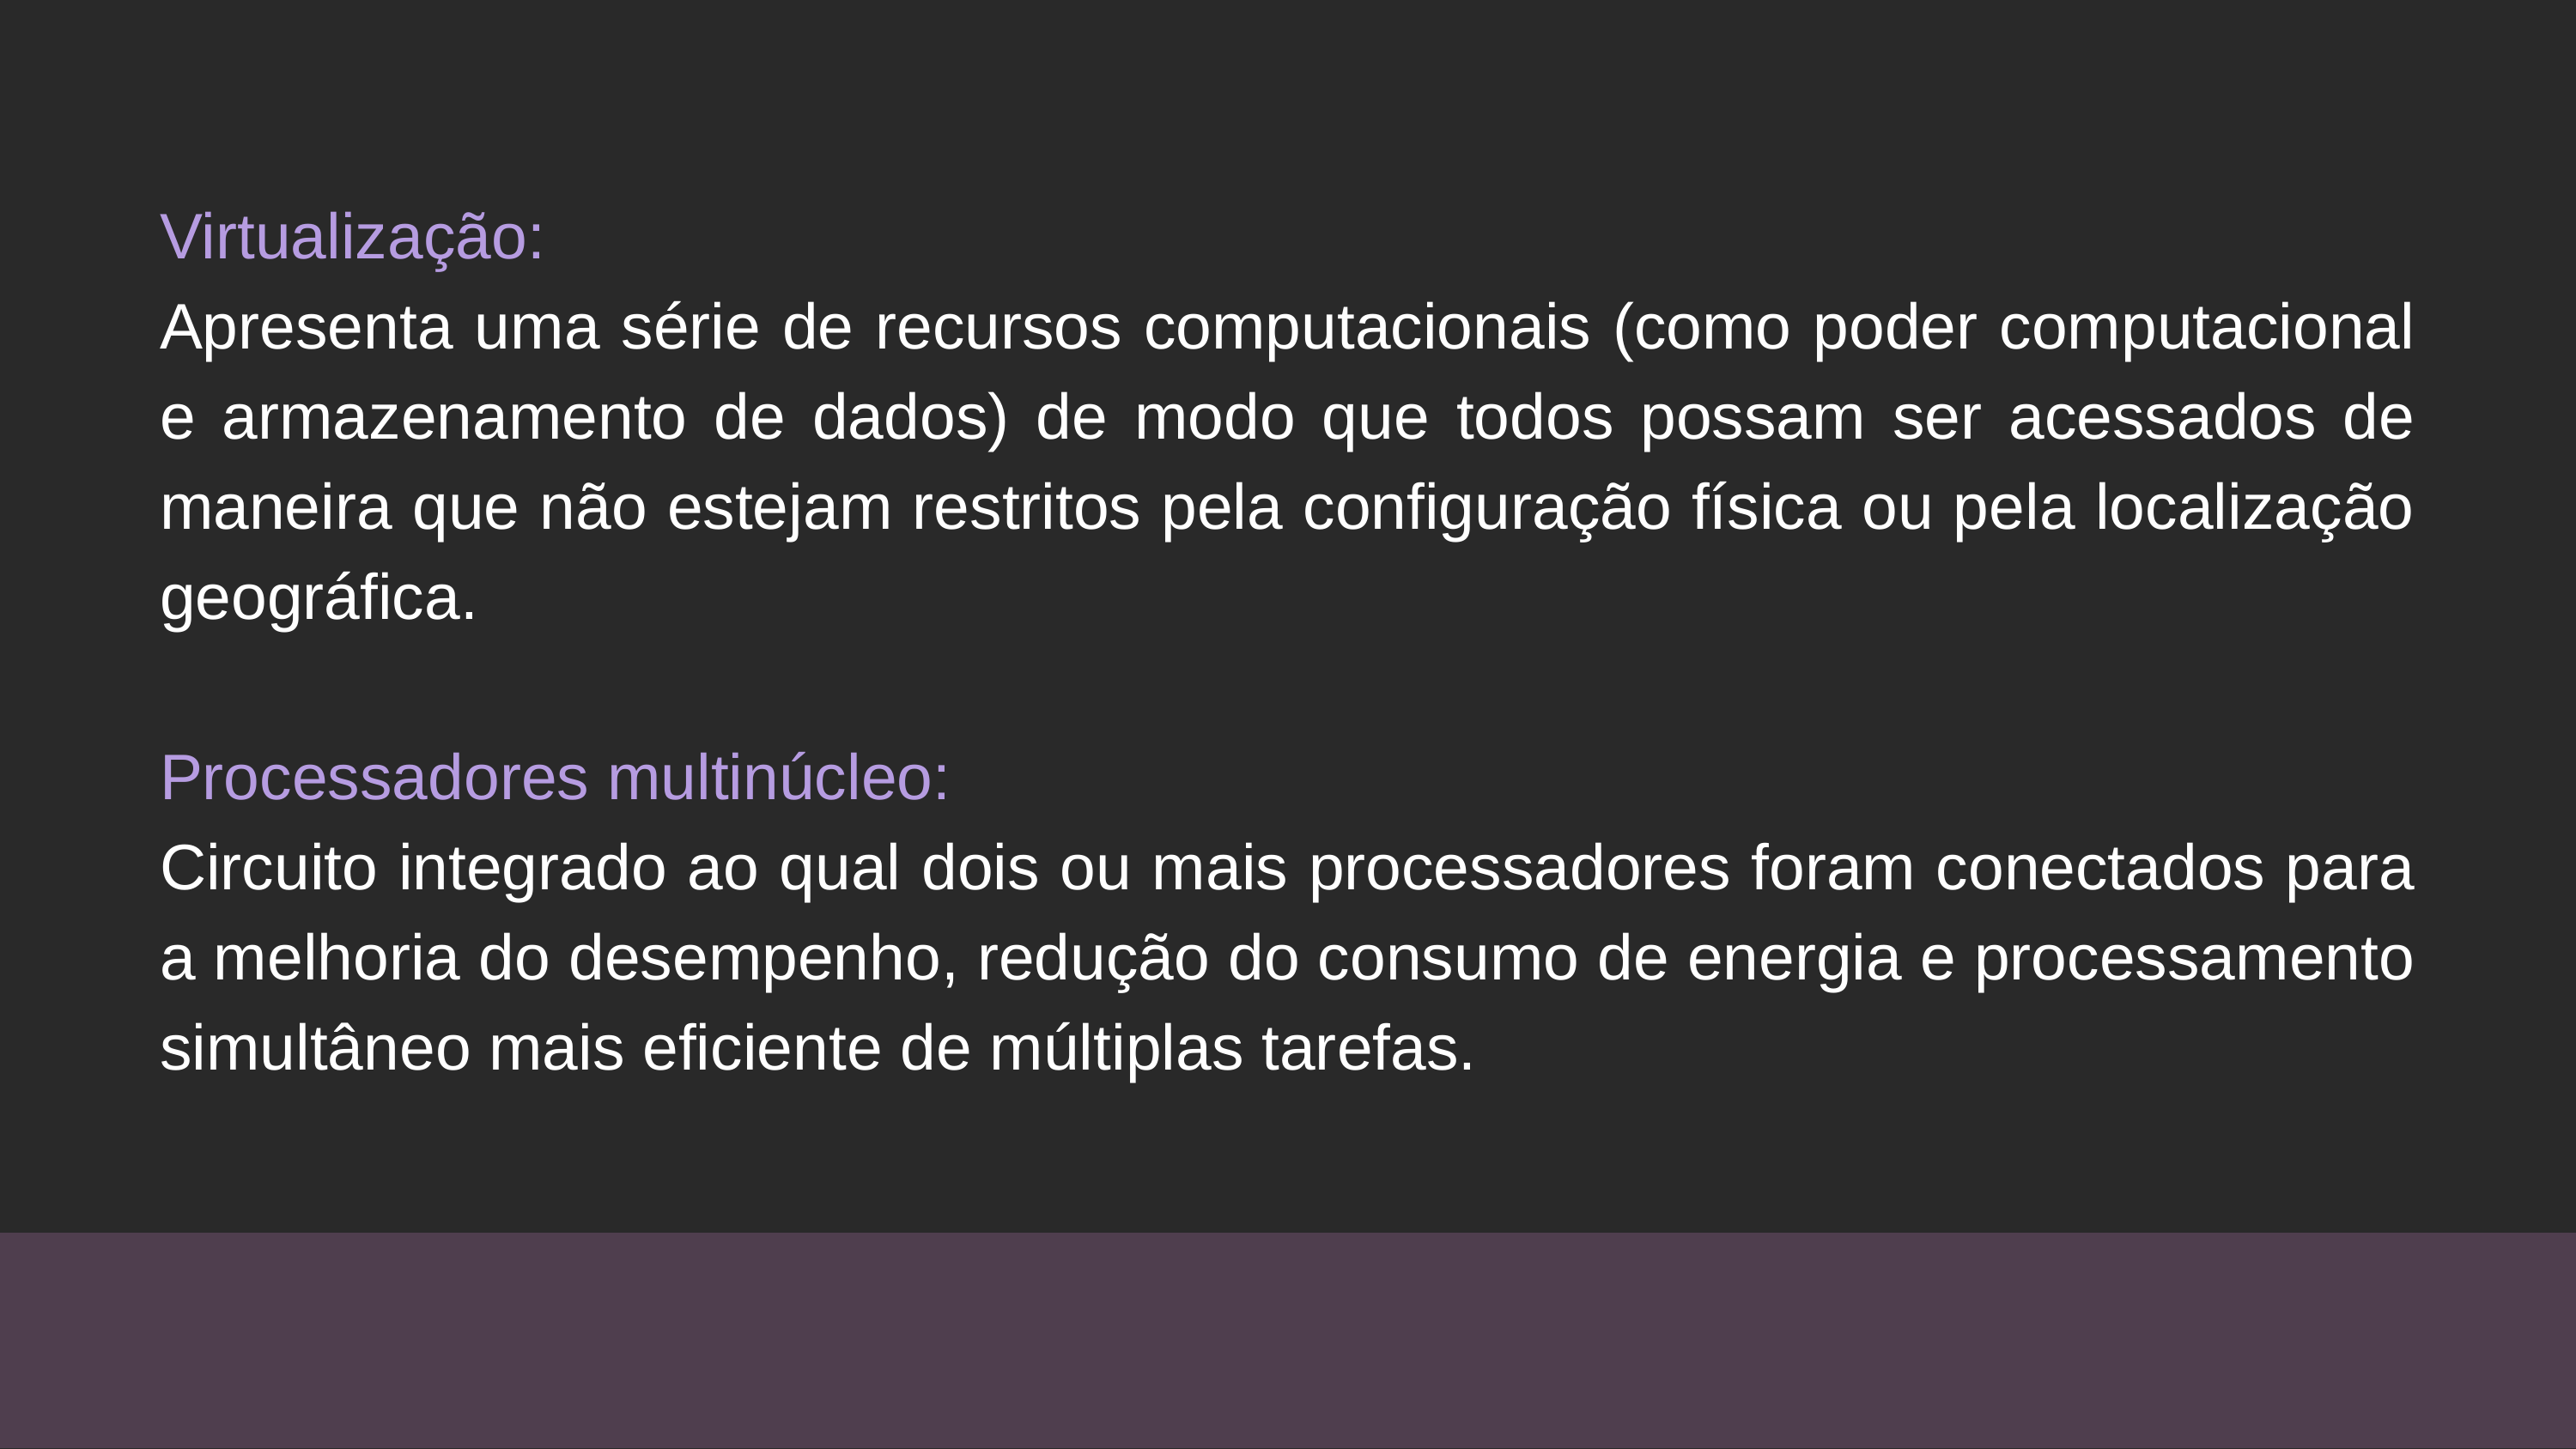

Virtualização:
Apresenta uma série de recursos computacionais (como poder computacional e armazenamento de dados) de modo que todos possam ser acessados de maneira que não estejam restritos pela configuração física ou pela localização geográfica.

Processadores multinúcleo:
Circuito integrado ao qual dois ou mais processadores foram conectados para a melhoria do desempenho, redução do consumo de energia e processamento simultâneo mais eficiente de múltiplas tarefas.